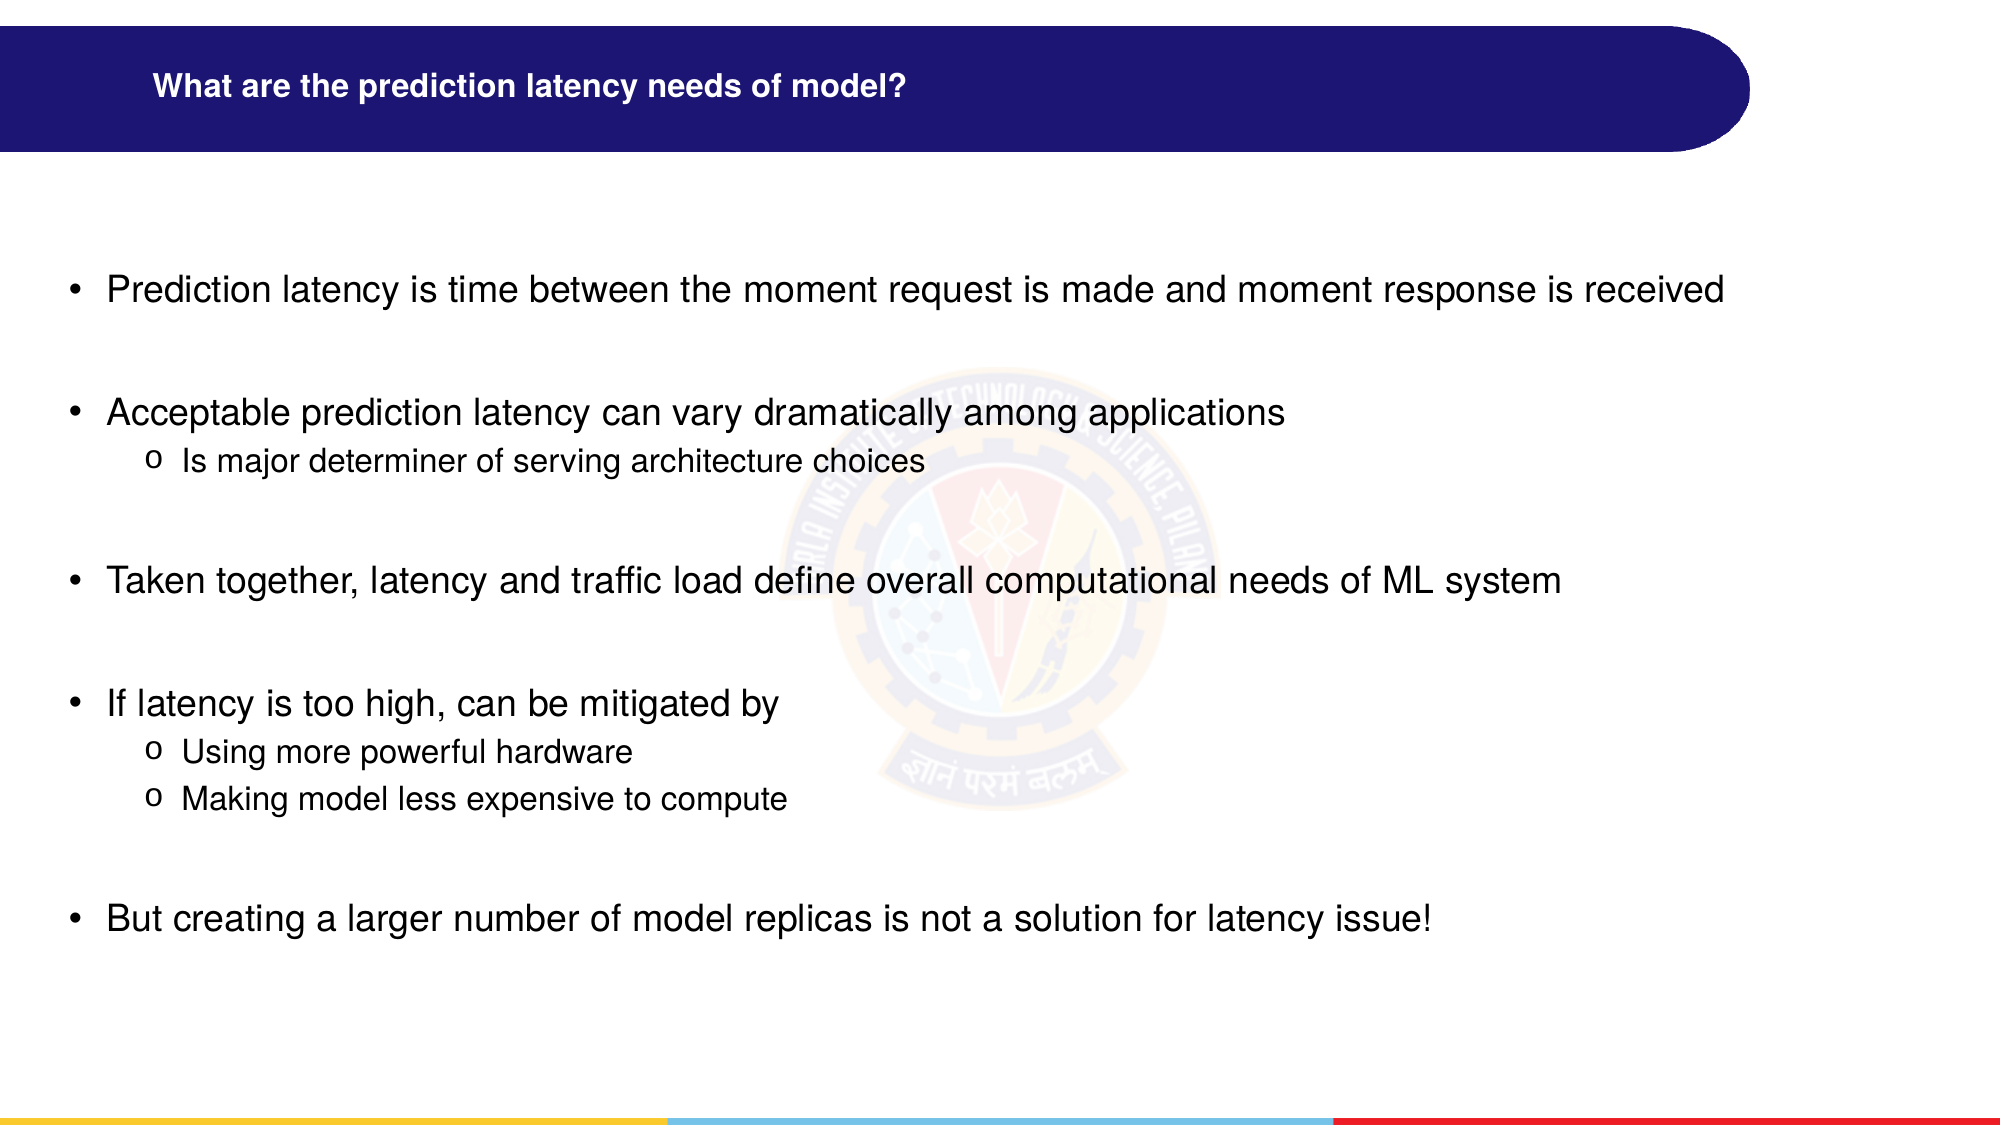

# What are the prediction latency needs of model?

Prediction latency is time between the moment request is made and moment response is received

Acceptable prediction latency can vary dramatically among applications
Is major determiner of serving architecture choices

Taken together, latency and traffic load define overall computational needs of ML system

If latency is too high, can be mitigated by
Using more powerful hardware
Making model less expensive to compute

But creating a larger number of model replicas is not a solution for latency issue!